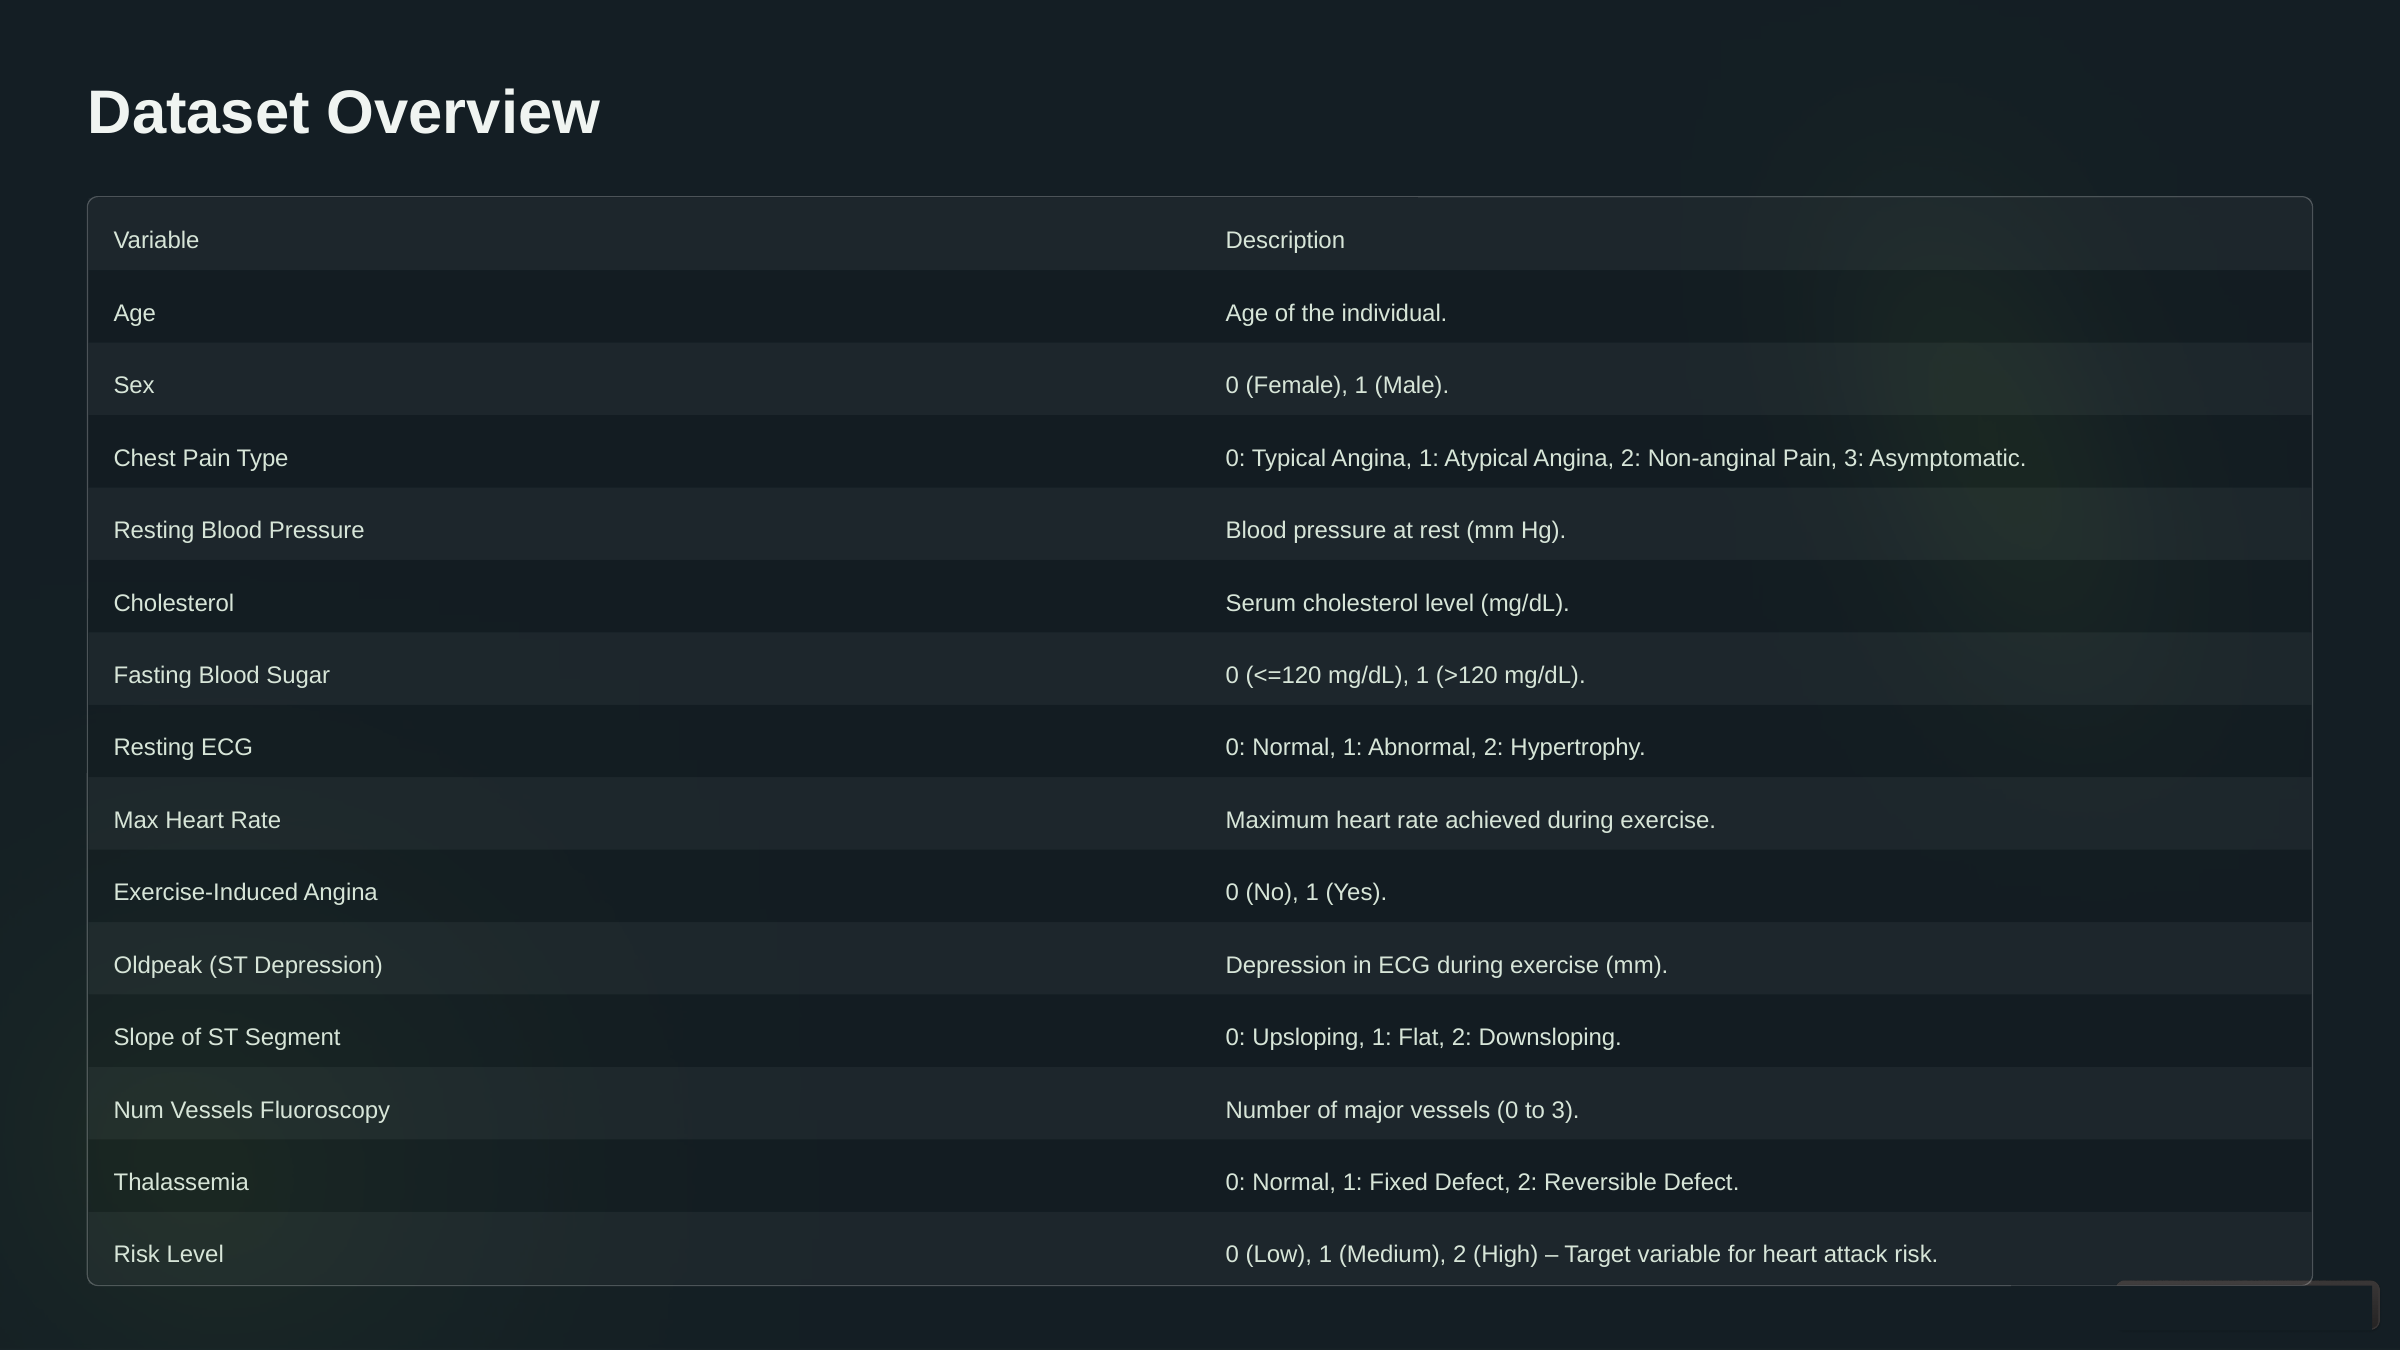

Dataset Overview

Variable
Description

Age
Age of the individual.

Sex
0 (Female), 1 (Male).

Chest Pain Type
0: Typical Angina, 1: Atypical Angina, 2: Non-anginal Pain, 3: Asymptomatic.

Resting Blood Pressure
Blood pressure at rest (mm Hg).

Cholesterol
Serum cholesterol level (mg/dL).

Fasting Blood Sugar
0 (<=120 mg/dL), 1 (>120 mg/dL).

Resting ECG
0: Normal, 1: Abnormal, 2: Hypertrophy.

Max Heart Rate
Maximum heart rate achieved during exercise.

Exercise-Induced Angina
0 (No), 1 (Yes).

Oldpeak (ST Depression)
Depression in ECG during exercise (mm).

Slope of ST Segment
0: Upsloping, 1: Flat, 2: Downsloping.

Num Vessels Fluoroscopy
Number of major vessels (0 to 3).

Thalassemia
0: Normal, 1: Fixed Defect, 2: Reversible Defect.

Risk Level
0 (Low), 1 (Medium), 2 (High) – Target variable for heart attack risk.